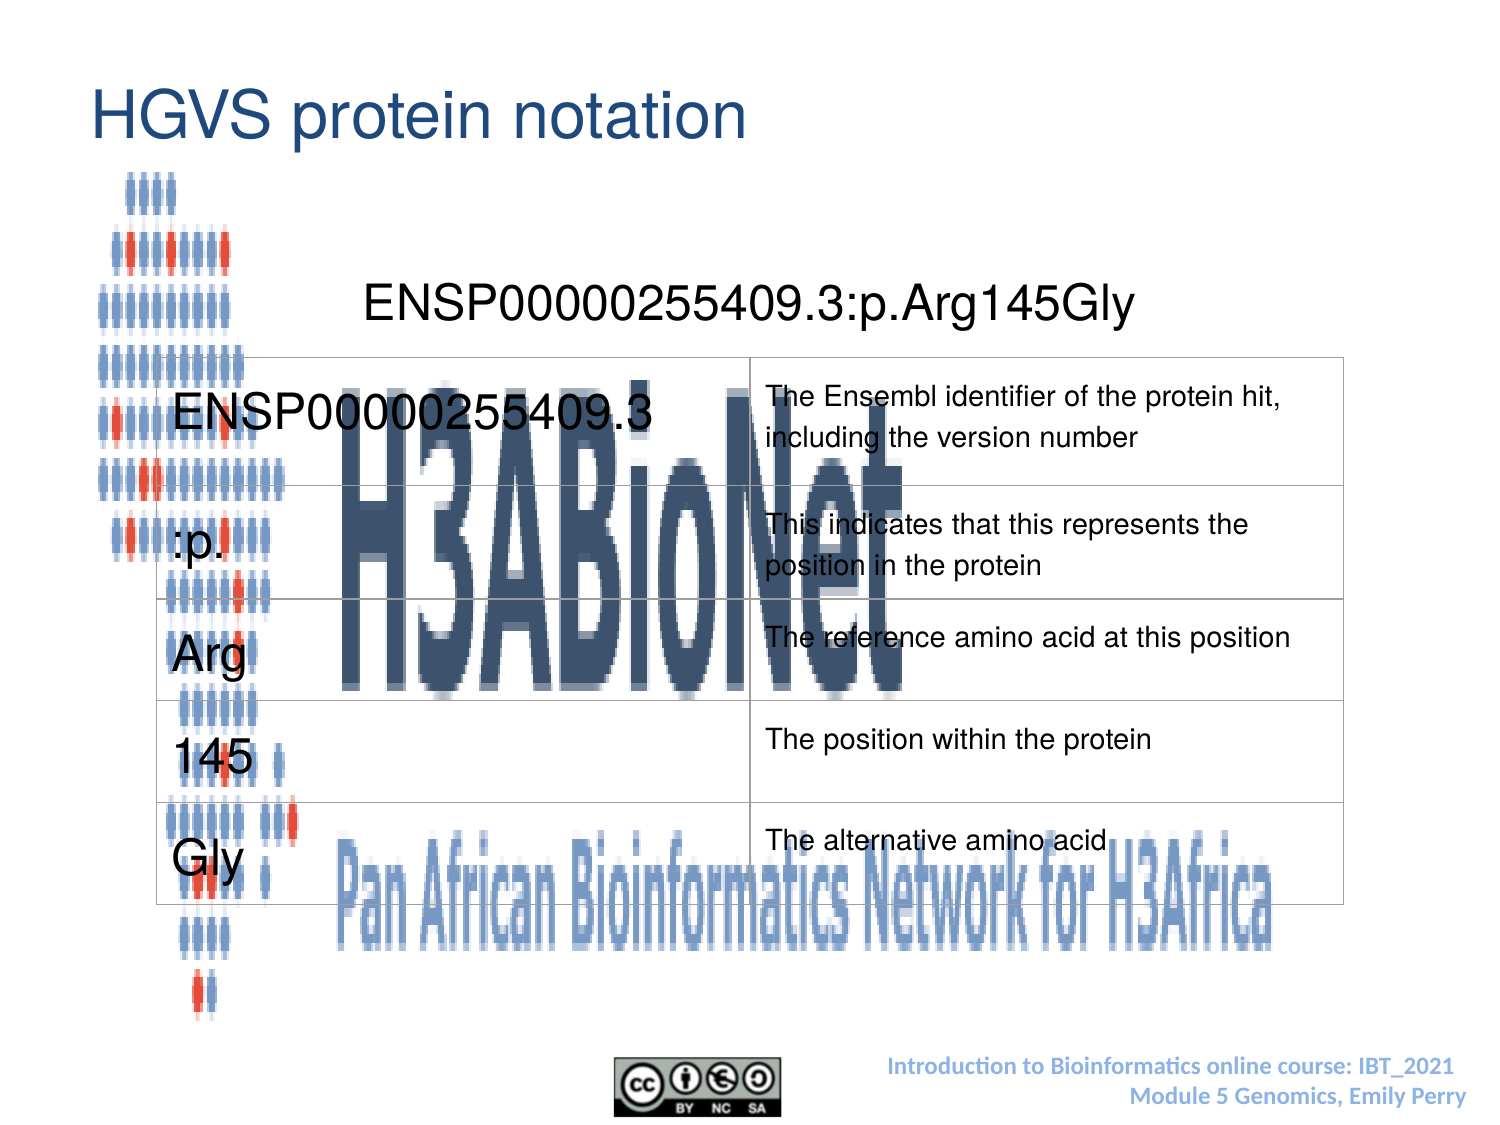

# HGVS protein notation
ENSP00000255409.3:p.Arg145Gly

| ENSP00000255409.3 | The Ensembl identifier of the protein hit, including the version number |
| --- | --- |
| :p. | This indicates that this represents the position in the protein |
| Arg | The reference amino acid at this position |
| 145 | The position within the protein |
| Gly | The alternative amino acid |